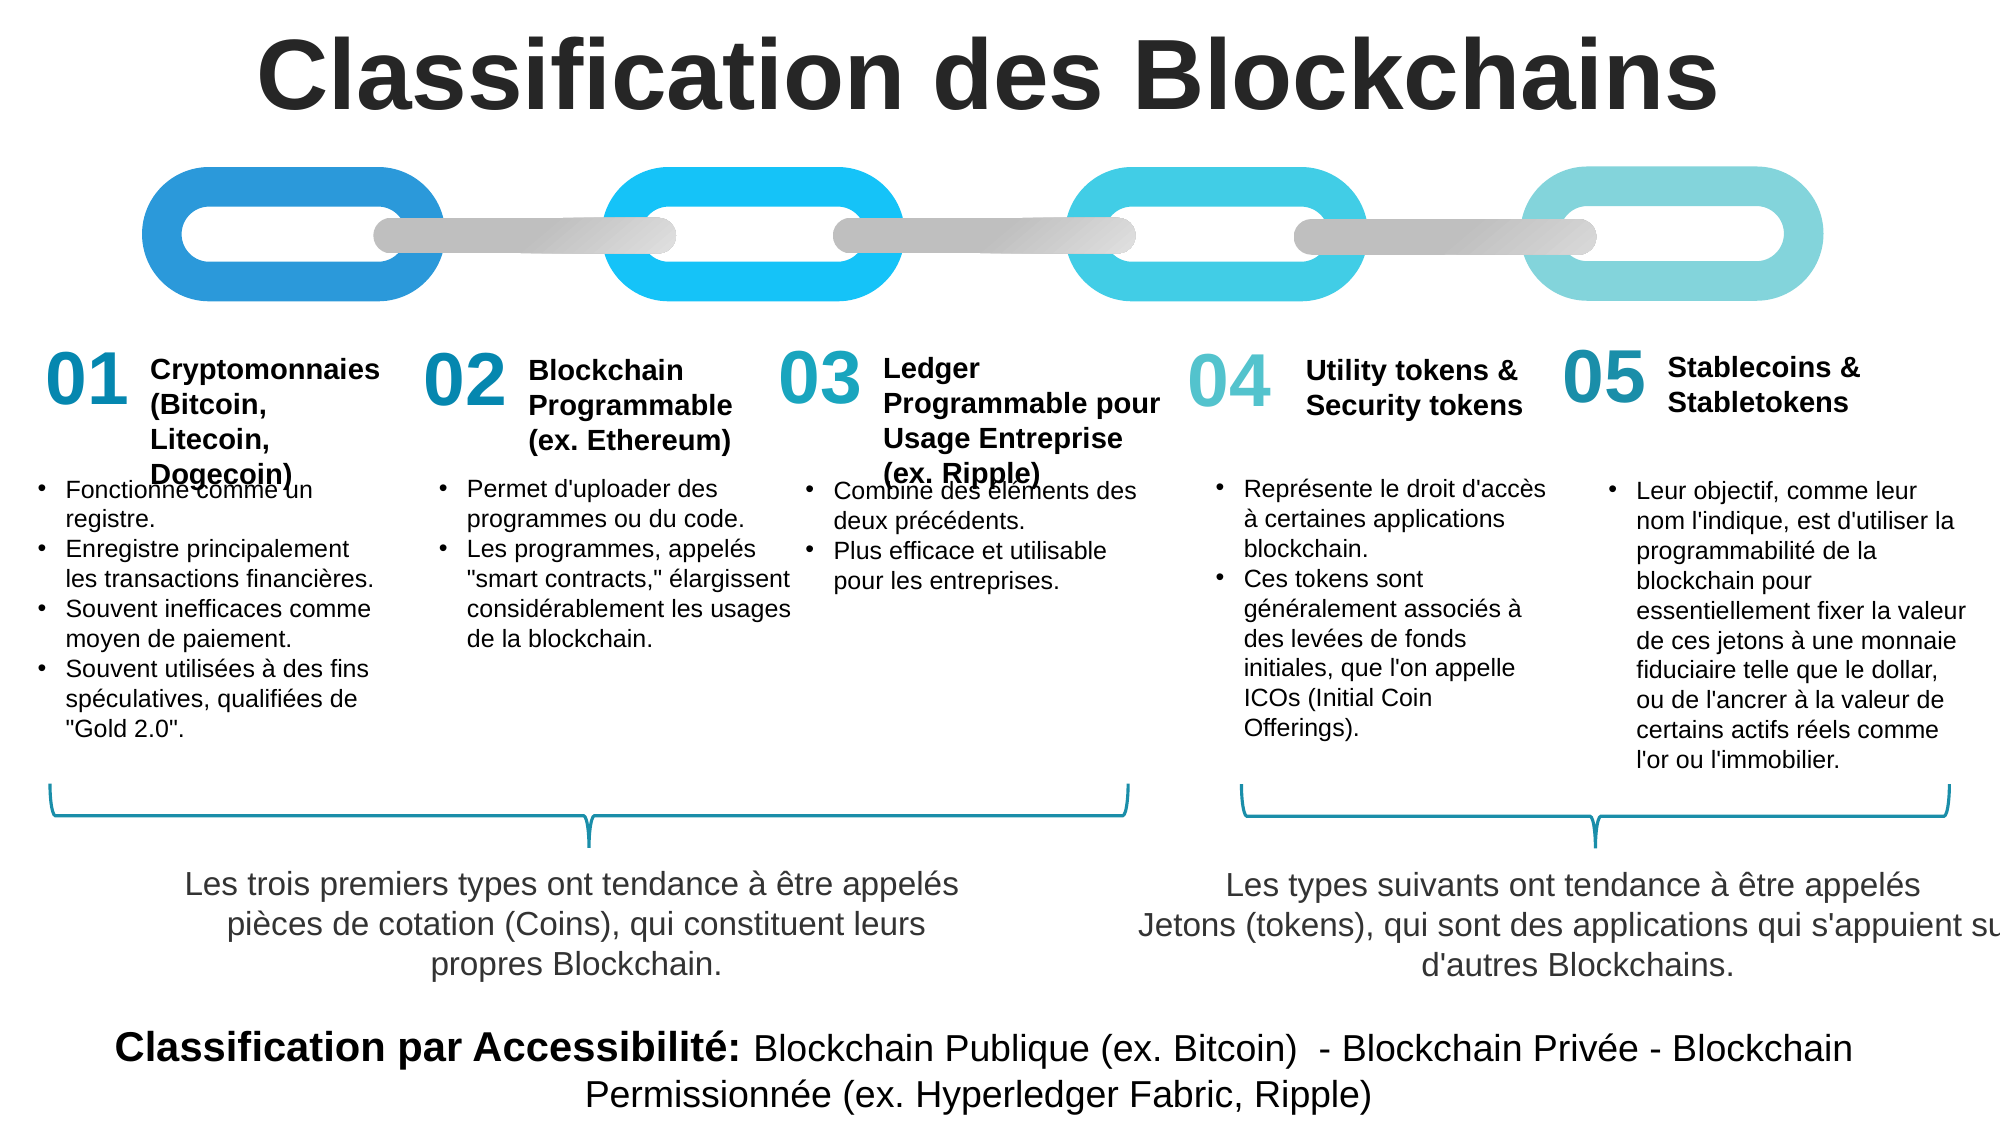

Classification des Blockchains

05
Stablecoins & Stabletokens
Leur objectif, comme leur nom l'indique, est d'utiliser la programmabilité de la blockchain pour essentiellement fixer la valeur de ces jetons à une monnaie fiduciaire telle que le dollar, ou de l'ancrer à la valeur de certains actifs réels comme l'or ou l'immobilier.
03
Ledger Programmable pour Usage Entreprise (ex. Ripple)
Combine des éléments des deux précédents.
Plus efficace et utilisable pour les entreprises.
01
Cryptomonnaies (Bitcoin, Litecoin, Dogecoin)
Fonctionne comme un registre.
Enregistre principalement les transactions financières.
Souvent inefficaces comme moyen de paiement.
Souvent utilisées à des fins spéculatives, qualifiées de "Gold 2.0".
02
Blockchain Programmable
(ex. Ethereum)
Permet d'uploader des programmes ou du code.
Les programmes, appelés "smart contracts," élargissent considérablement les usages de la blockchain.
04
Utility tokens & Security tokens
Représente le droit d'accès à certaines applications blockchain.
Ces tokens sont généralement associés à des levées de fonds initiales, que l'on appelle ICOs (Initial Coin Offerings).

Les types suivants ont tendance à être appelés
Jetons (tokens), qui sont des applications qui s'appuient sur d'autres Blockchains.
Les trois premiers types ont tendance à être appelés
pièces de cotation (Coins), qui constituent leurs propres Blockchain.
Classification par Accessibilité: Blockchain Publique (ex. Bitcoin)  - Blockchain Privée - Blockchain Permissionnée (ex. Hyperledger Fabric, Ripple)